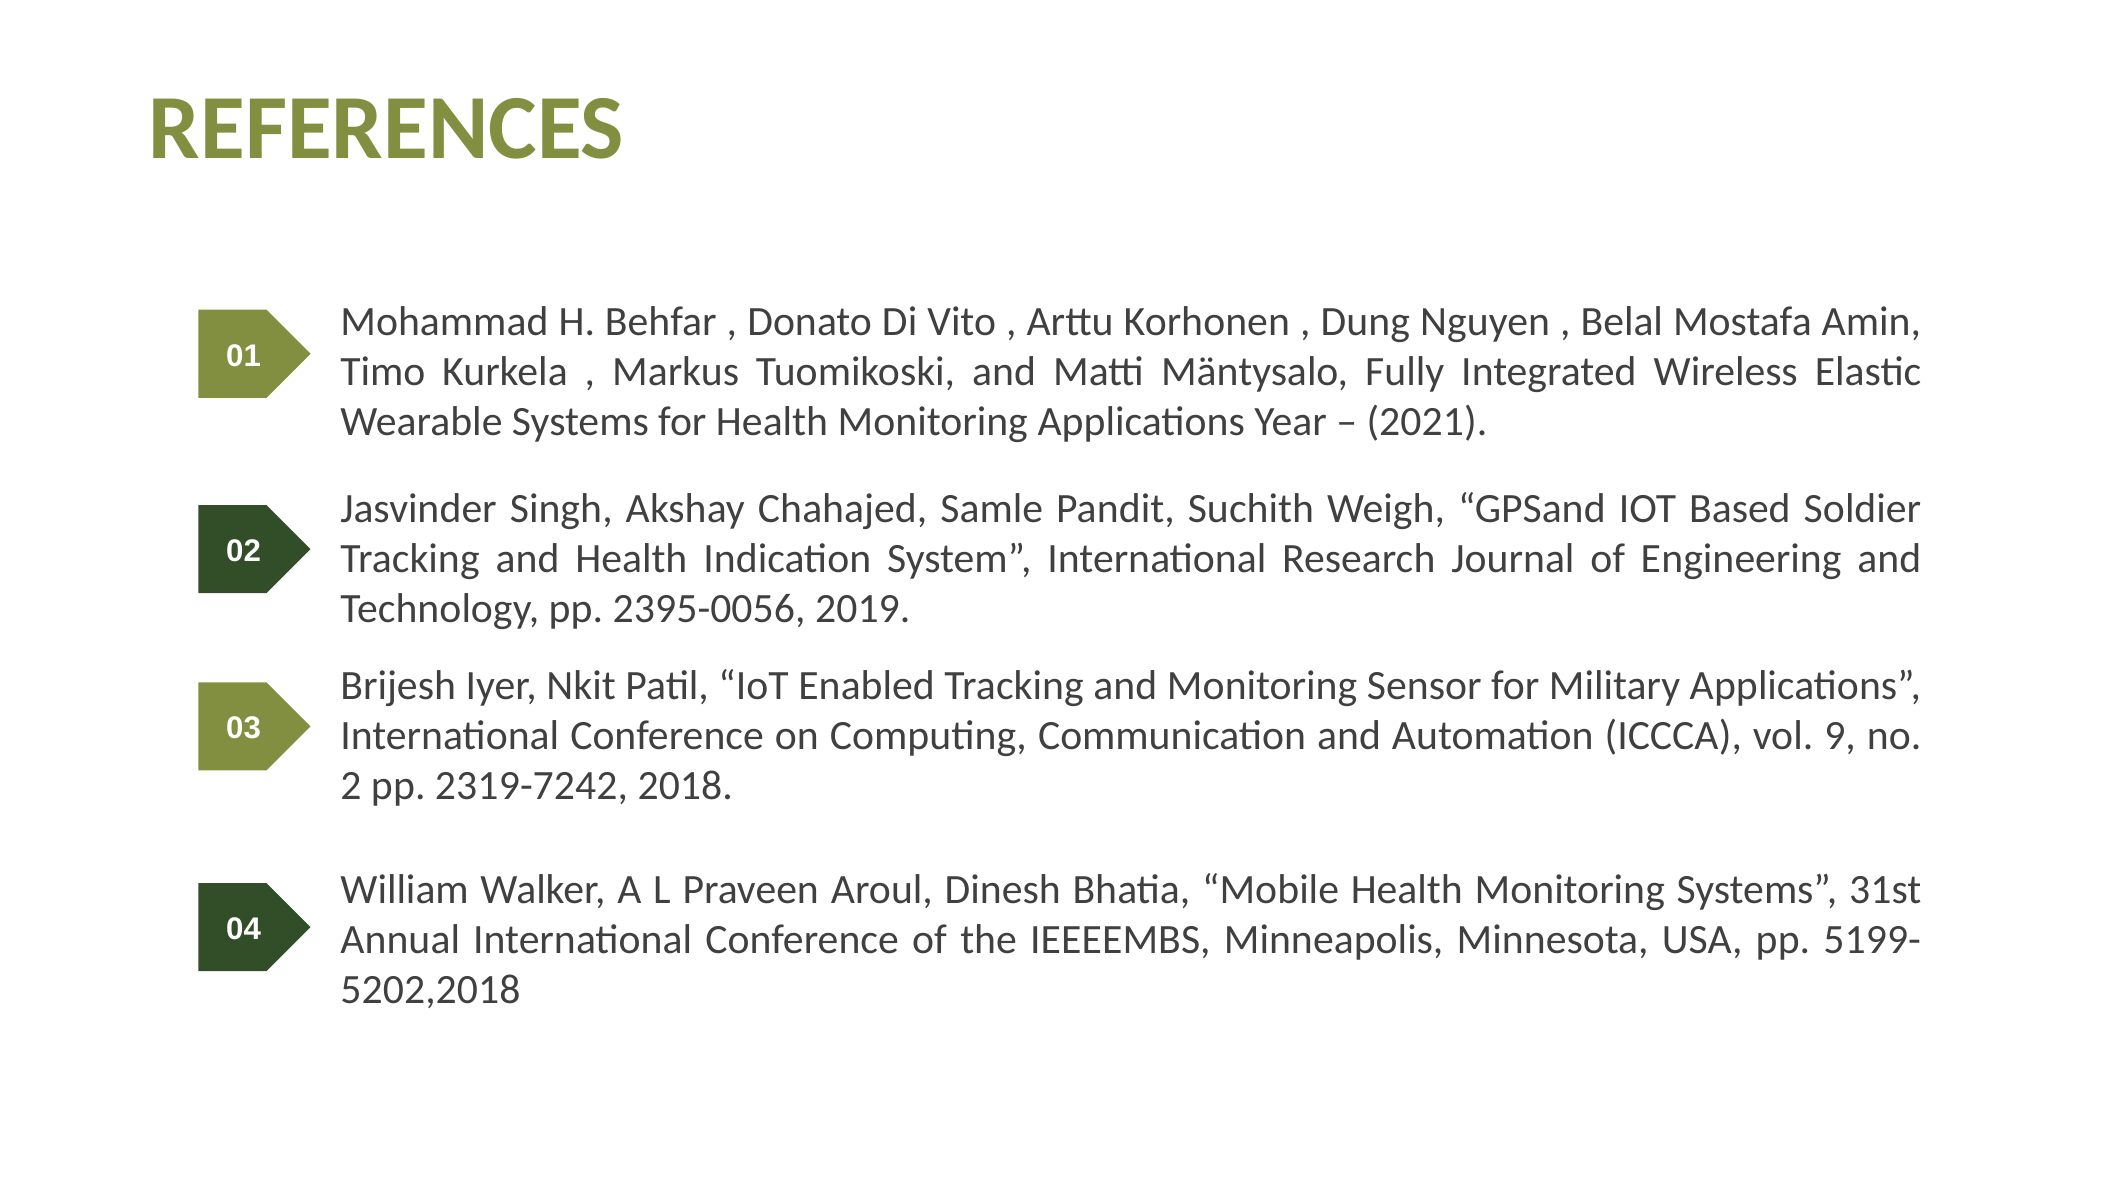

REFERENCES
Mohammad H. Behfar , Donato Di Vito , Arttu Korhonen , Dung Nguyen , Belal Mostafa Amin, Timo Kurkela , Markus Tuomikoski, and Matti Mäntysalo, Fully Integrated Wireless Elastic Wearable Systems for Health Monitoring Applications Year – (2021).

01
Jasvinder Singh, Akshay Chahajed, Samle Pandit, Suchith Weigh, “GPSand IOT Based Soldier Tracking and Health Indication System”, International Research Journal of Engineering and Technology, pp. 2395-0056, 2019.

02
Brijesh Iyer, Nkit Patil, “IoT Enabled Tracking and Monitoring Sensor for Military Applications”, International Conference on Computing, Communication and Automation (ICCCA), vol. 9, no. 2 pp. 2319-7242, 2018.

03
William Walker, A L Praveen Aroul, Dinesh Bhatia, “Mobile Health Monitoring Systems”, 31st Annual International Conference of the IEEEEMBS, Minneapolis, Minnesota, USA, pp. 5199-5202,2018

04